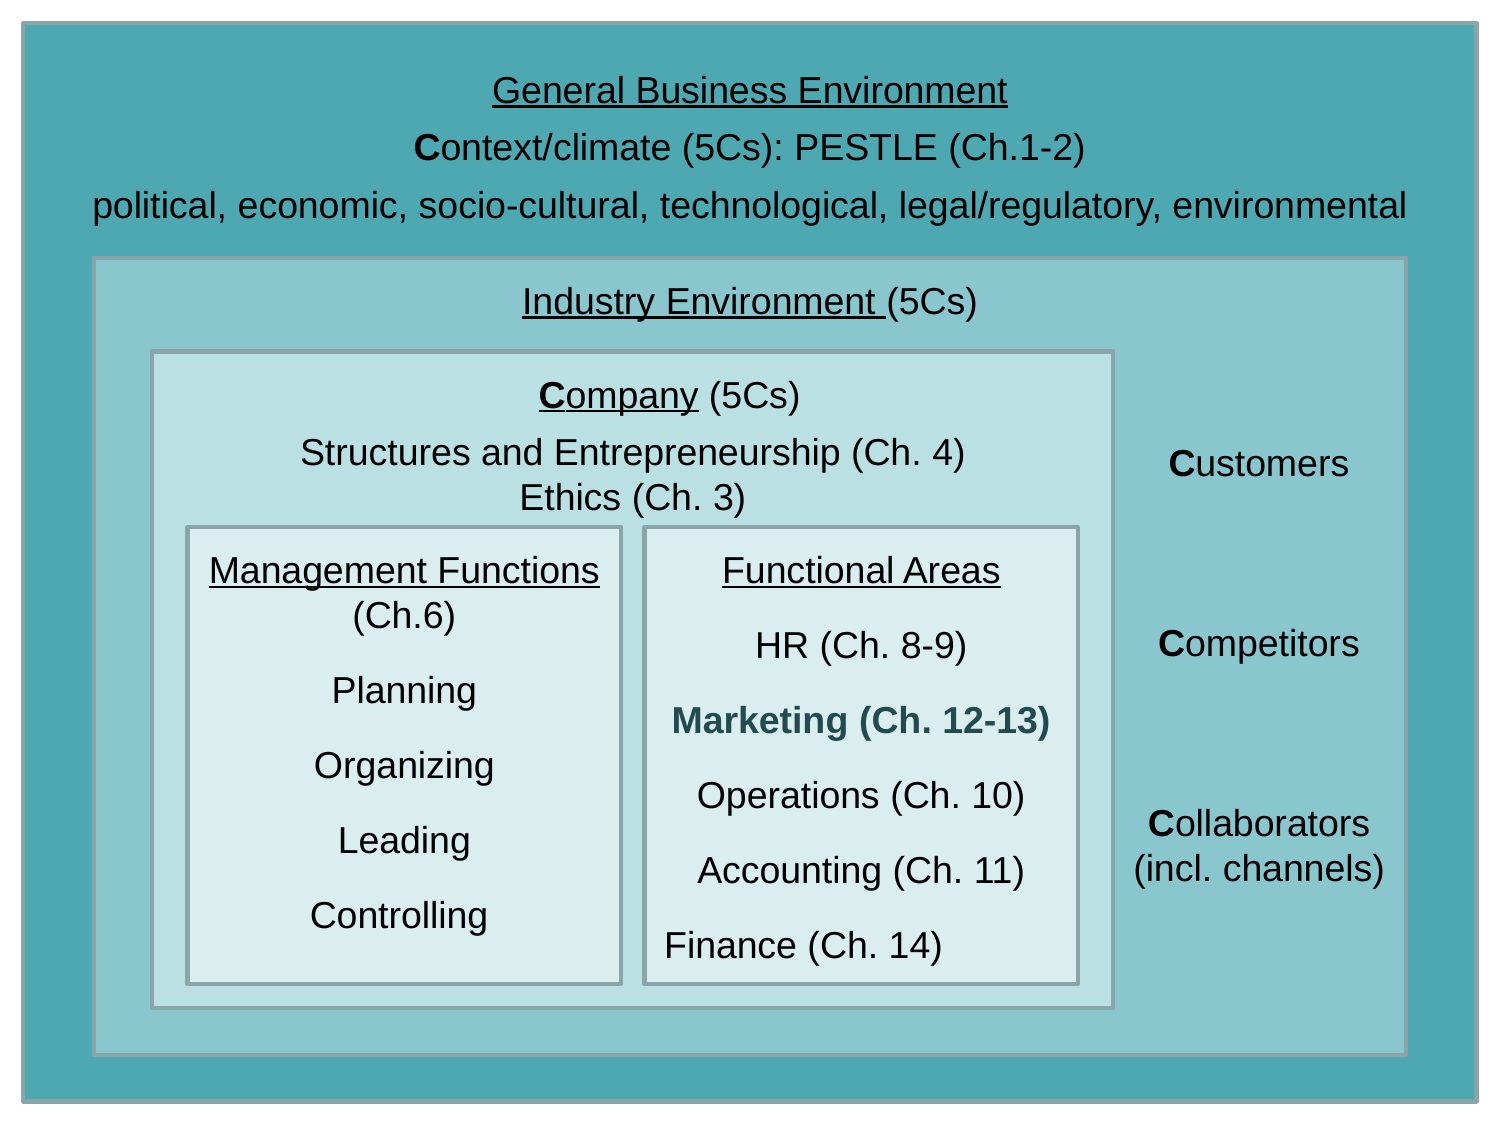

General Business Environment
Context/climate (5Cs): PESTLE (Ch.1-2)
political, economic, socio-cultural, technological, legal/regulatory, environmental

Industry Environment (5Cs)

       Company (5Cs)
Structures and Entrepreneurship (Ch. 4)
Ethics (Ch. 3)

Customers

Competitors

Collaborators
(incl. channels)

Management Functions (Ch.6)

Planning

Organizing

Leading

Controlling
Functional Areas

HR (Ch. 8-9)

Marketing (Ch. 12-13)

Operations (Ch. 10)

Accounting (Ch. 11)

Finance (Ch. 14)